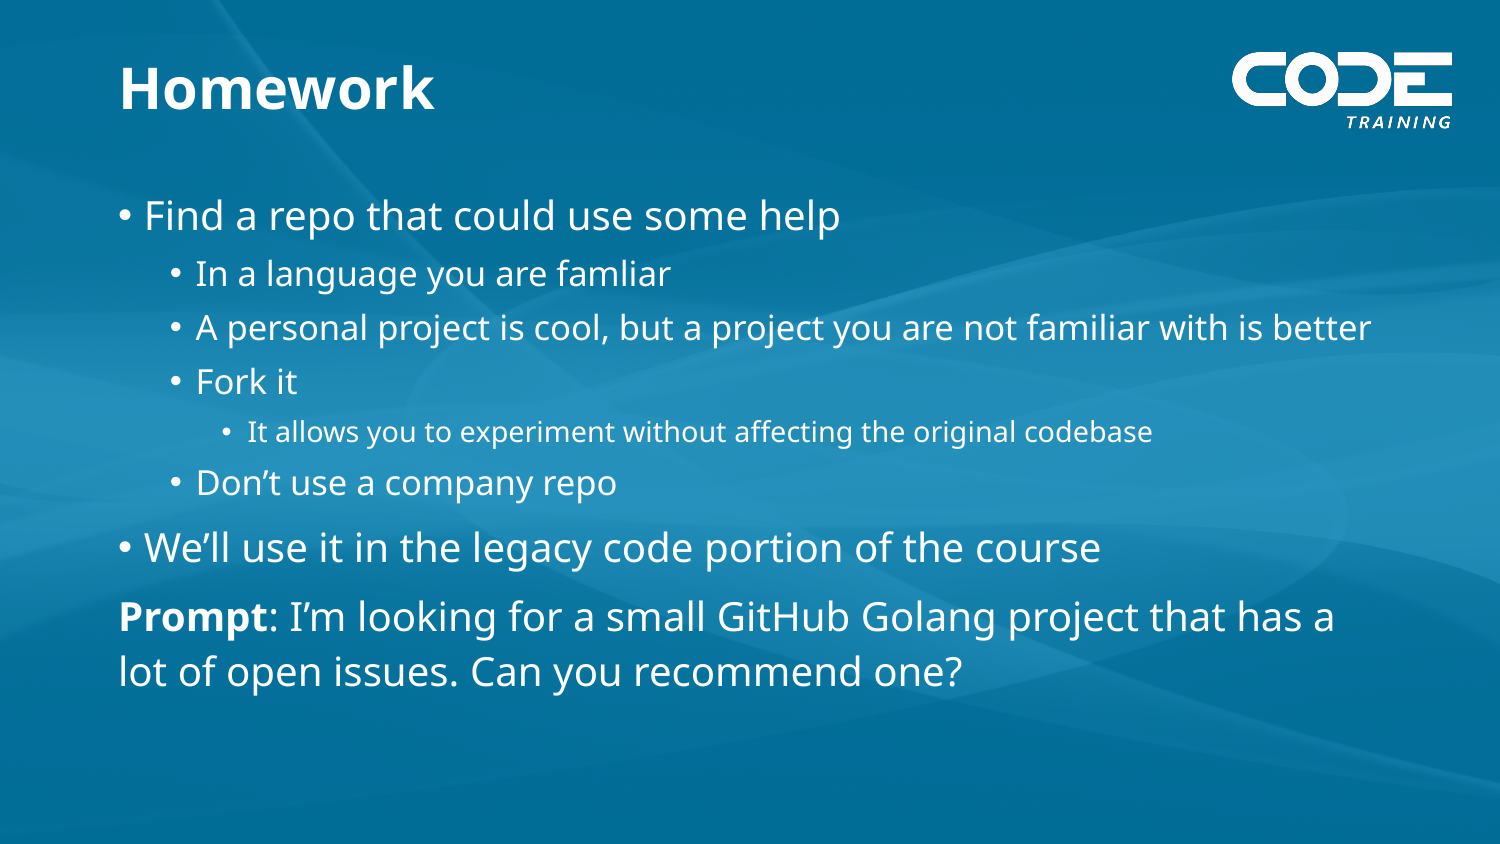

# Homework
Find a repo that could use some help
In a language you are famliar
A personal project is cool, but a project you are not familiar with is better
Fork it
It allows you to experiment without affecting the original codebase
Don’t use a company repo
We’ll use it in the legacy code portion of the course
Prompt: I’m looking for a small GitHub Golang project that has a lot of open issues. Can you recommend one?